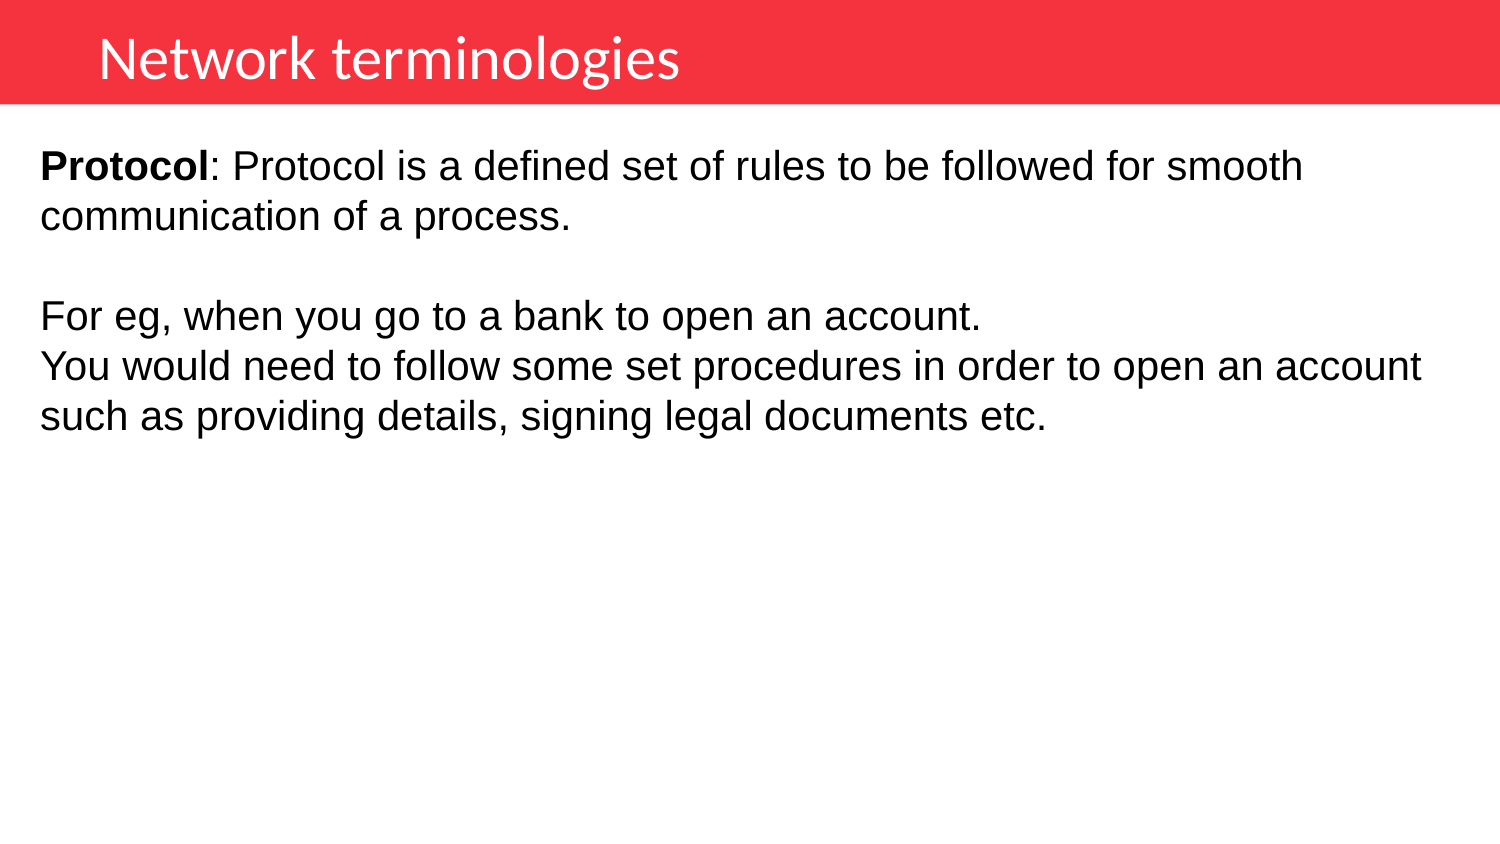

Network terminologies

Protocol: Protocol is a defined set of rules to be followed for smooth communication of a process.

For eg, when you go to a bank to open an account.
You would need to follow some set procedures in order to open an account such as providing details, signing legal documents etc.